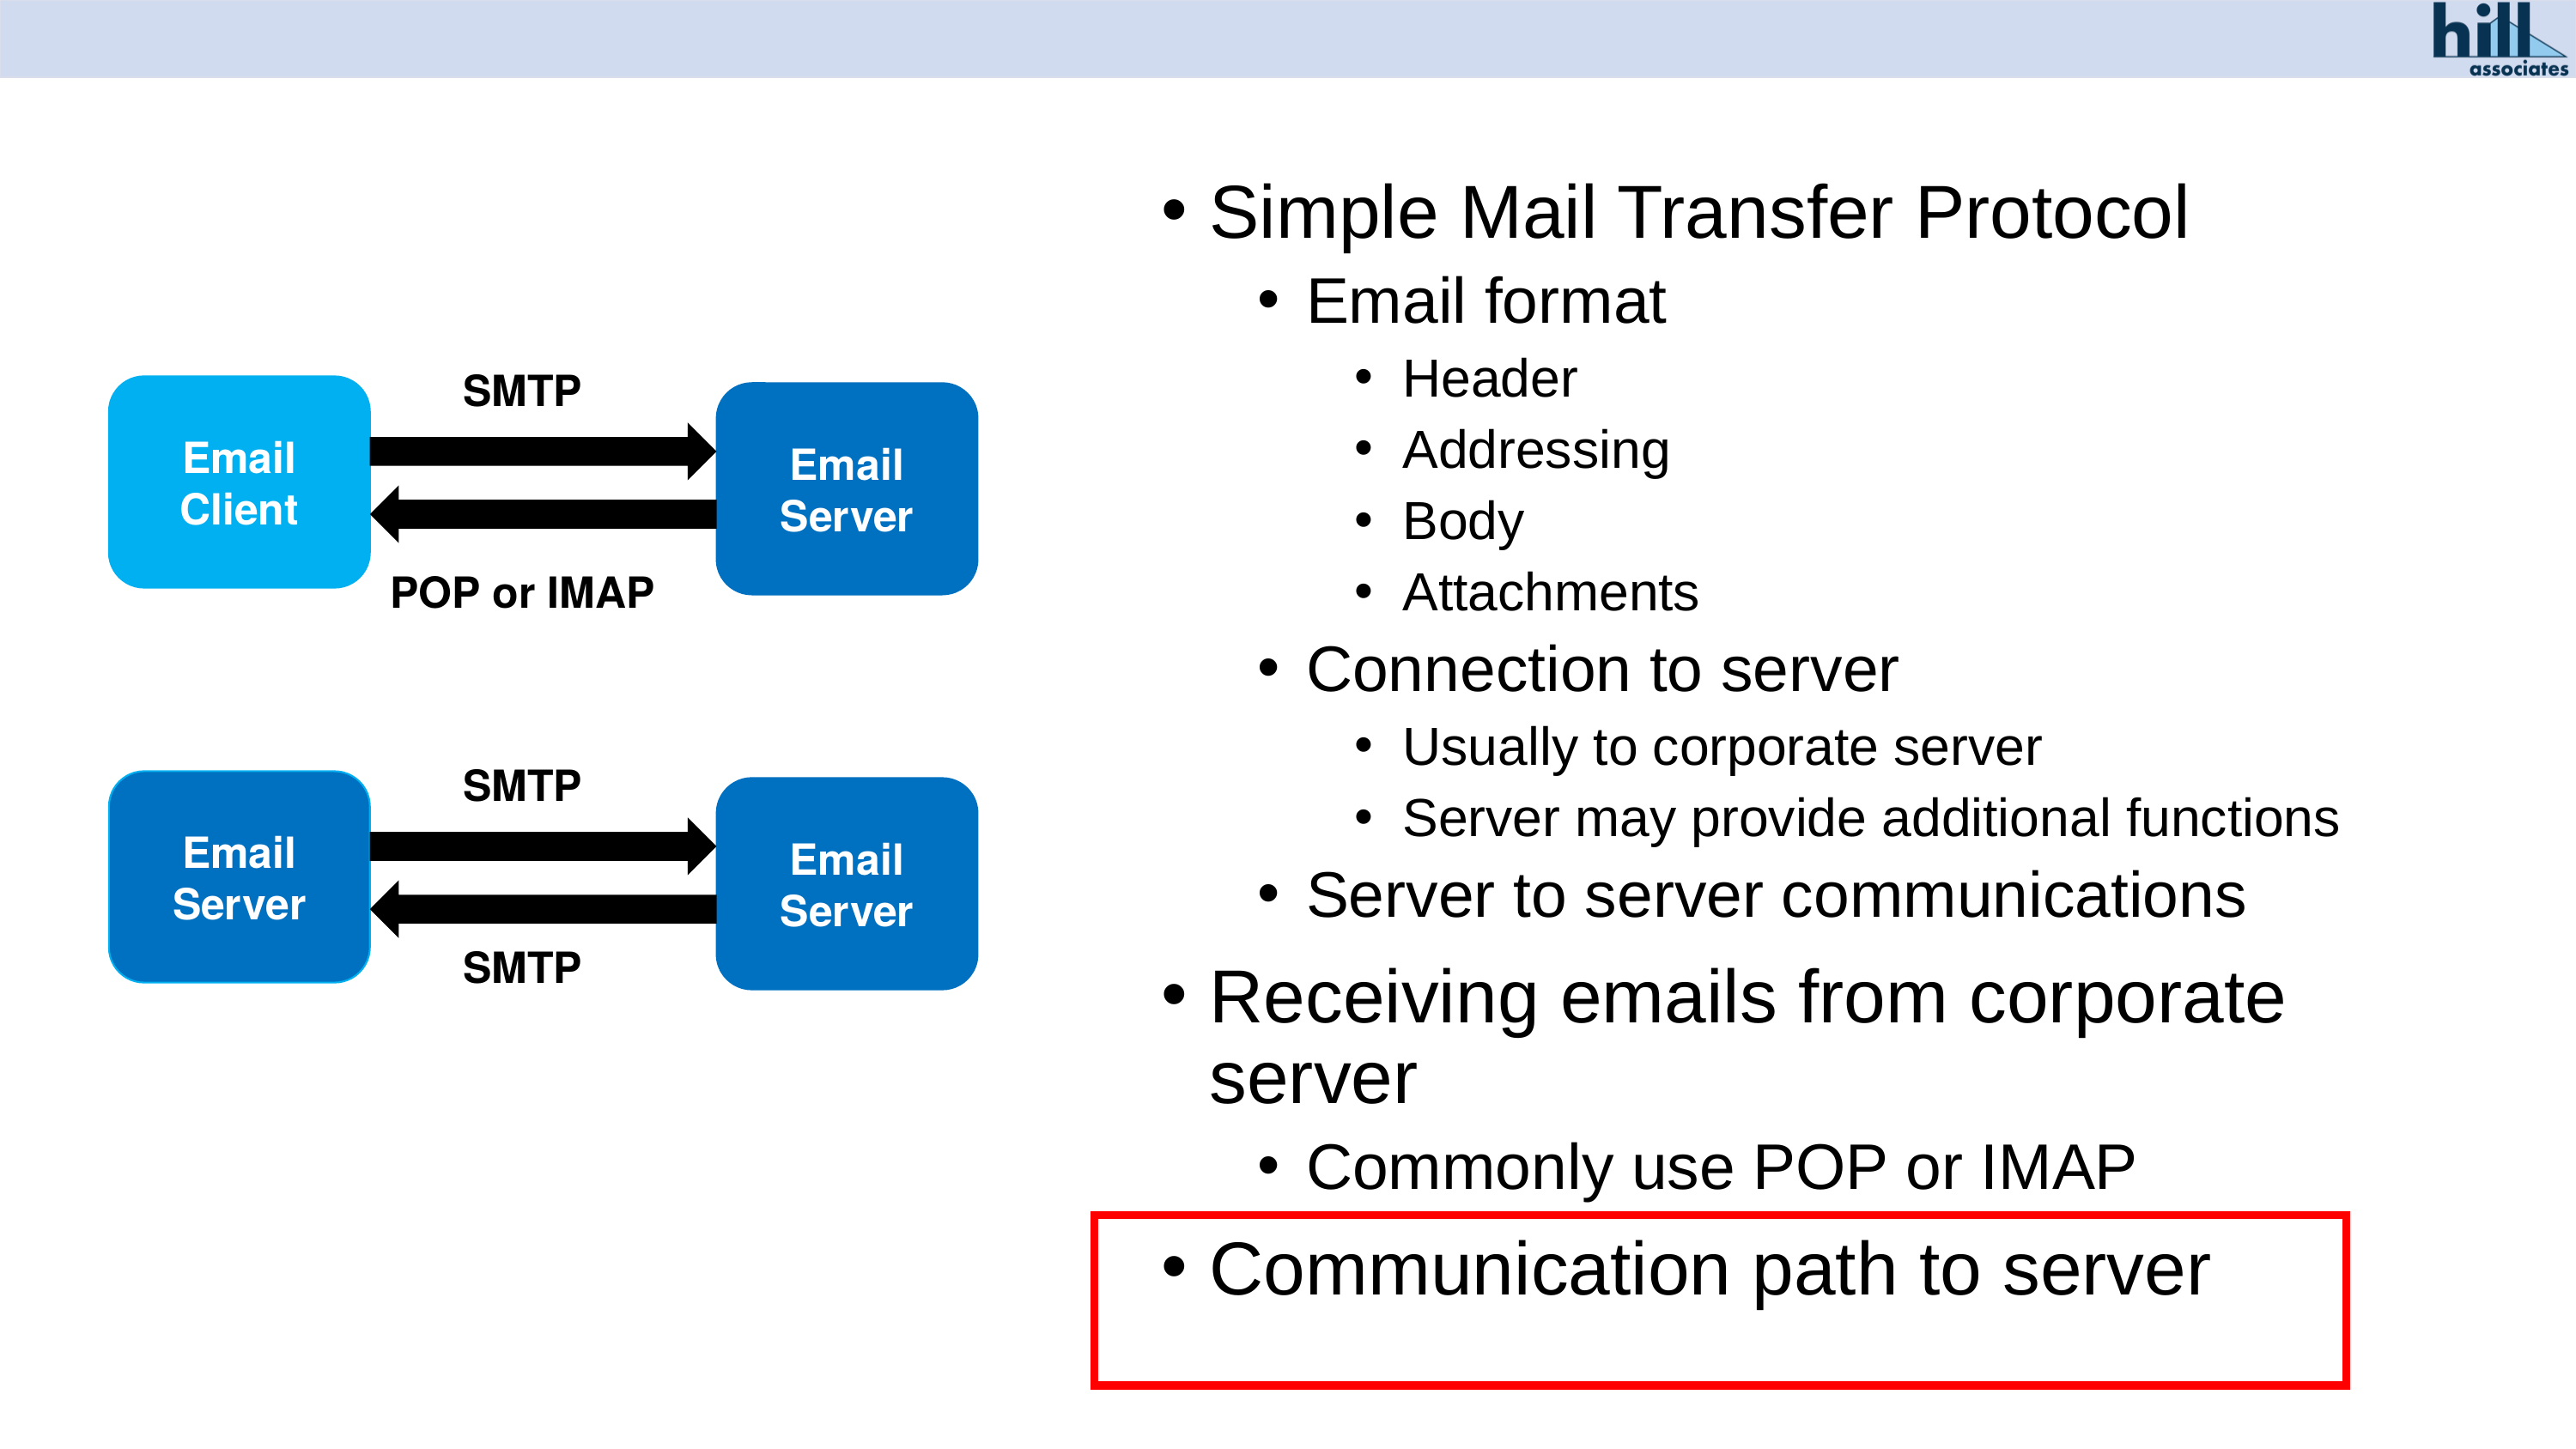

Simple Mail Transfer Protocol
Email format
Header
Addressing
Body
Attachments
Connection to server
Usually to corporate server
Server may provide additional functions
Server to server communications
Receiving emails from corporate server
Commonly use POP or IMAP
Communication path to server

SMTP
Email
Client
Email
Server

POP or IMAP
SMTP
Email
Server
Email
Server

SMTP